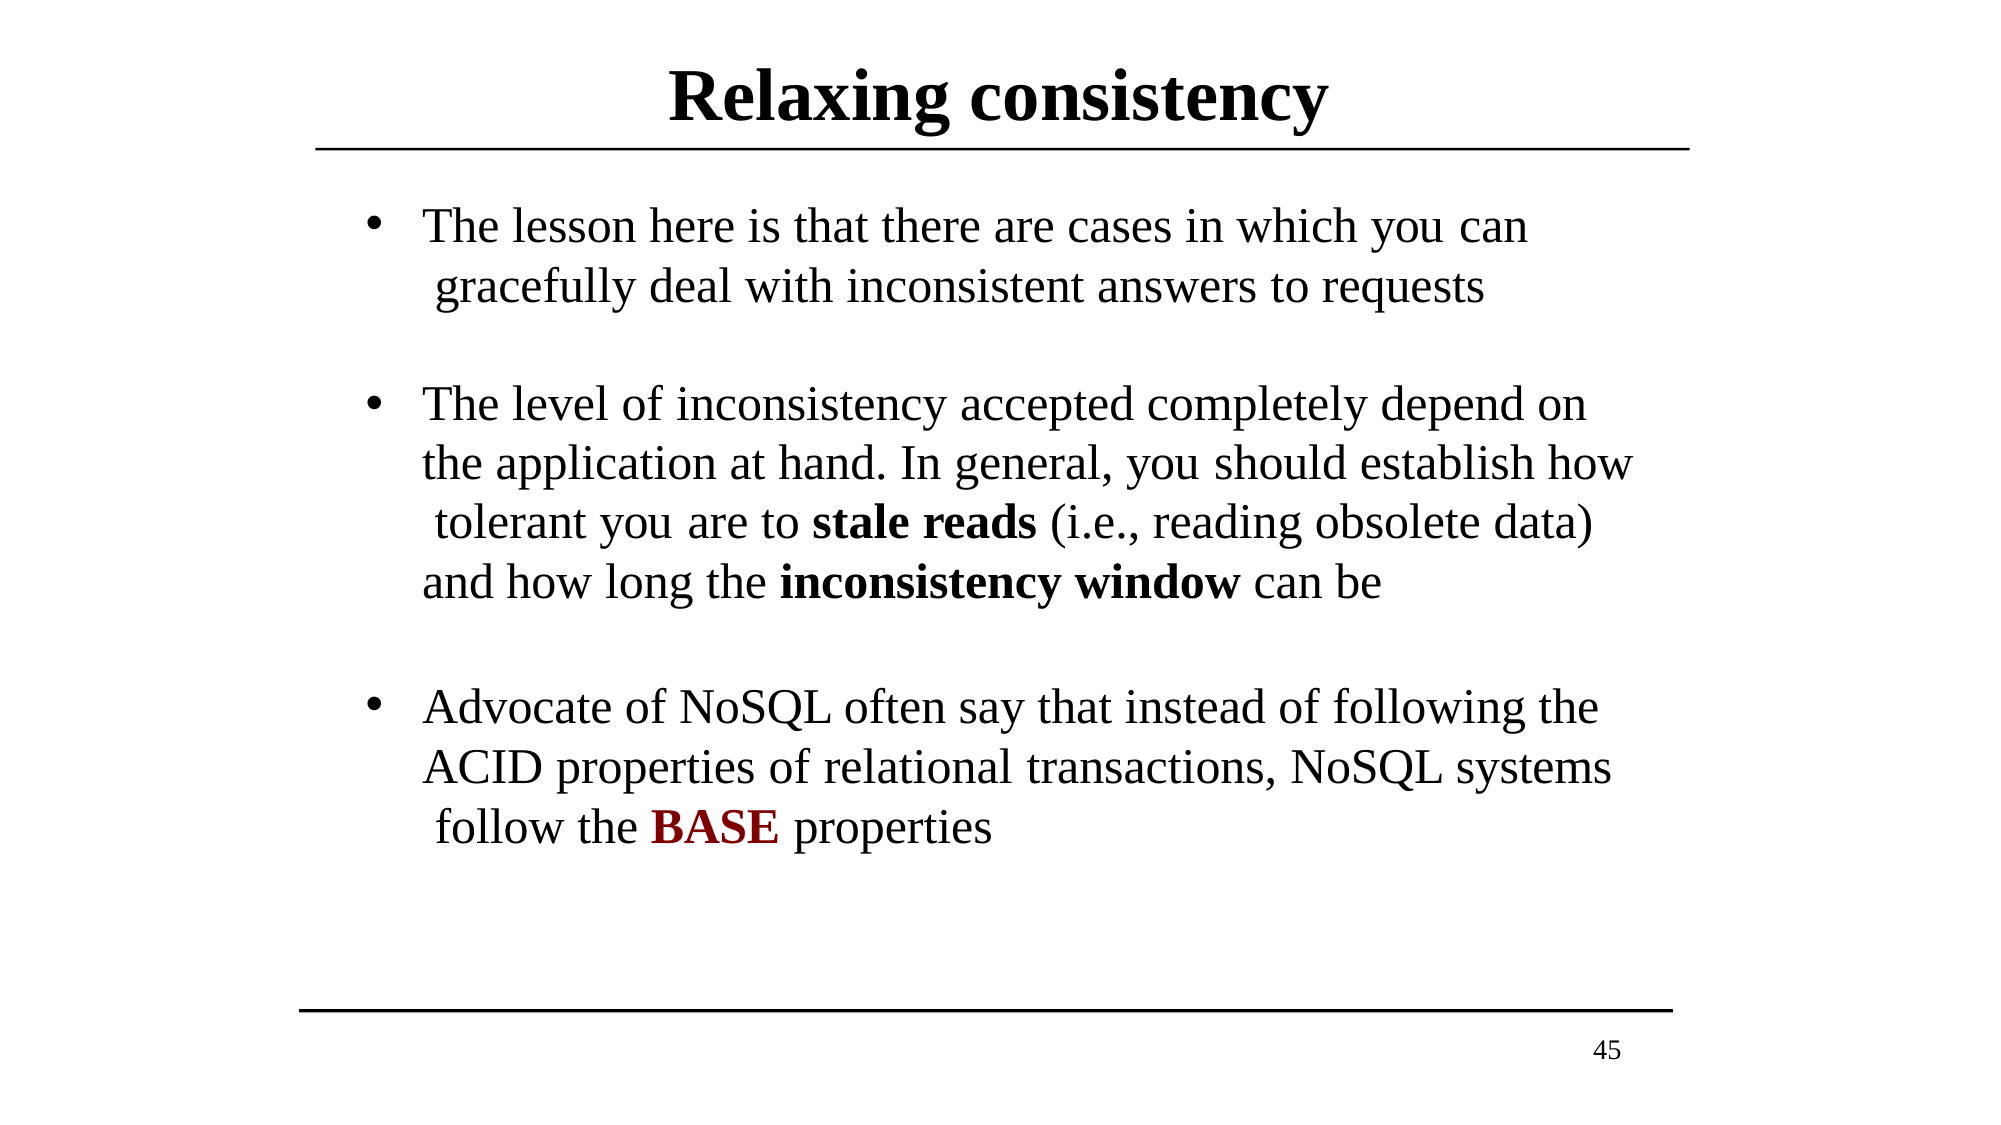

# Relaxing consistency

The lesson here is that there are cases in which you can  gracefully deal with inconsistent answers to requests

The level of inconsistency accepted completely depend on  the application at hand. In general, you should establish how  tolerant you are to stale reads (i.e., reading obsolete data)  and how long the inconsistency window can be

Advocate of NoSQL often say that instead of following the  ACID properties of relational transactions, NoSQL systems  follow the BASE properties

45